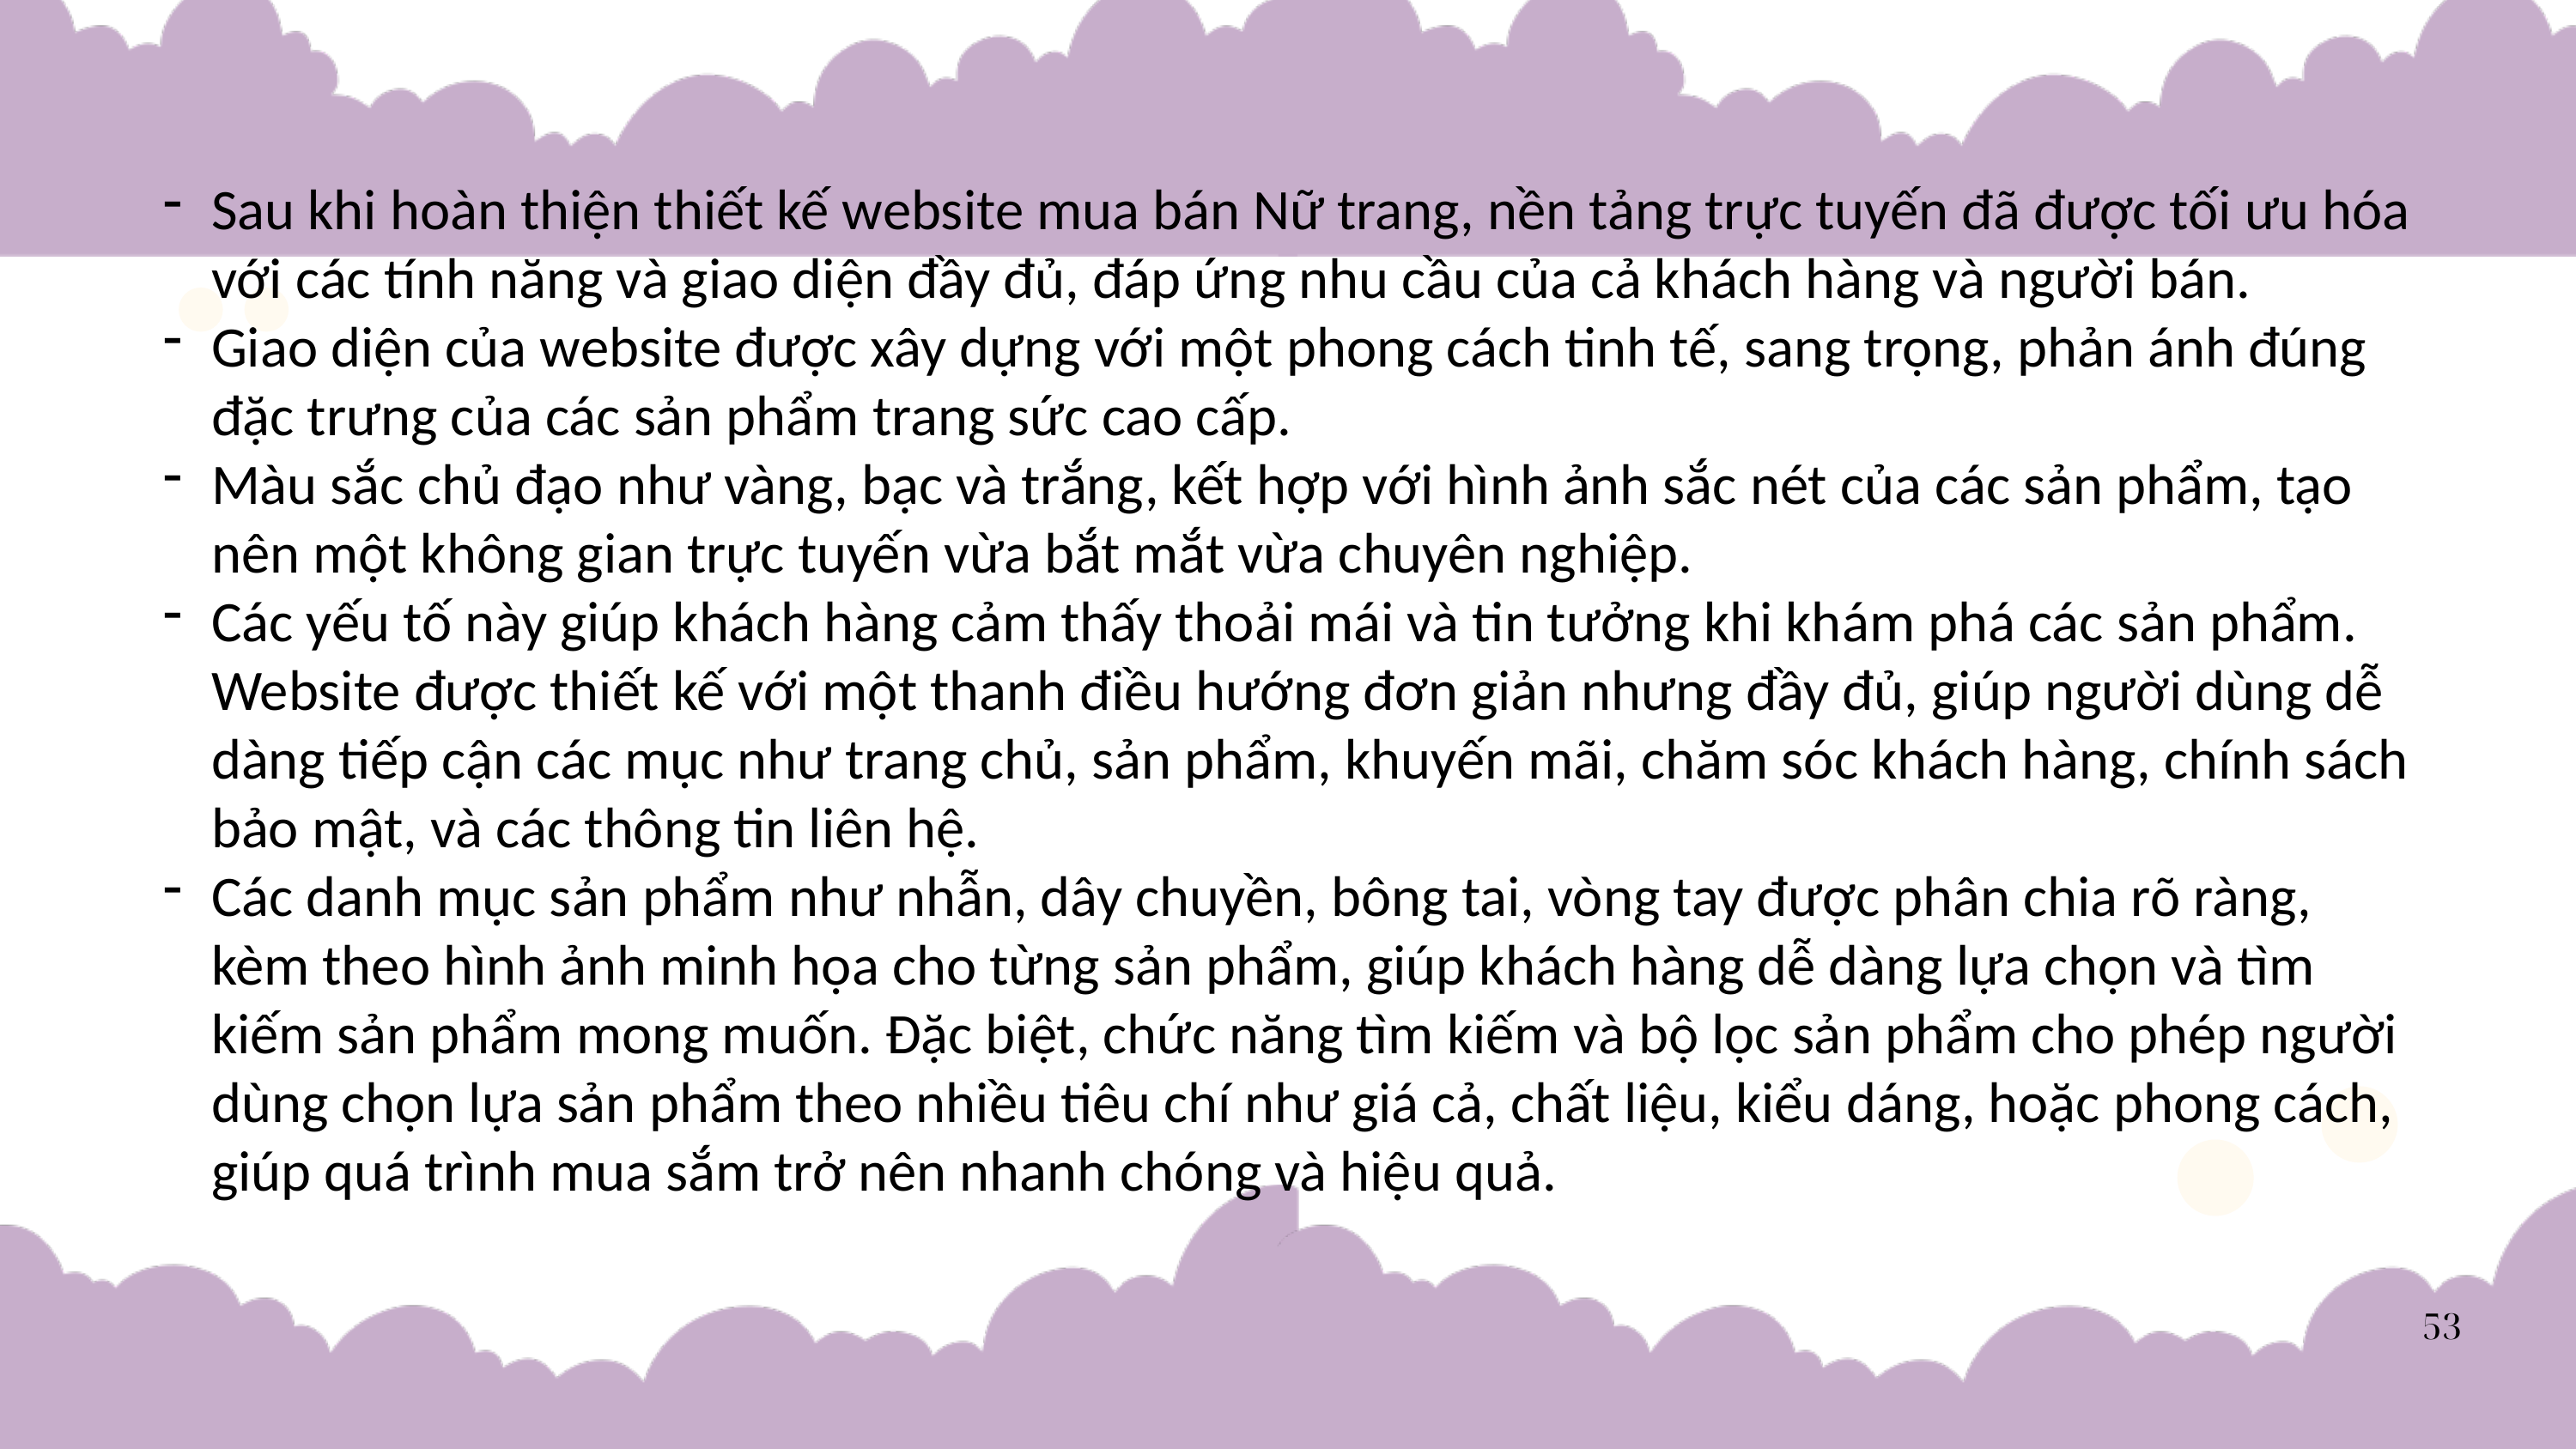

Sau khi hoàn thiện thiết kế website mua bán Nữ trang, nền tảng trực tuyến đã được tối ưu hóa với các tính năng và giao diện đầy đủ, đáp ứng nhu cầu của cả khách hàng và người bán.
Giao diện của website được xây dựng với một phong cách tinh tế, sang trọng, phản ánh đúng đặc trưng của các sản phẩm trang sức cao cấp.
Màu sắc chủ đạo như vàng, bạc và trắng, kết hợp với hình ảnh sắc nét của các sản phẩm, tạo nên một không gian trực tuyến vừa bắt mắt vừa chuyên nghiệp.
Các yếu tố này giúp khách hàng cảm thấy thoải mái và tin tưởng khi khám phá các sản phẩm. Website được thiết kế với một thanh điều hướng đơn giản nhưng đầy đủ, giúp người dùng dễ dàng tiếp cận các mục như trang chủ, sản phẩm, khuyến mãi, chăm sóc khách hàng, chính sách bảo mật, và các thông tin liên hệ.
Các danh mục sản phẩm như nhẫn, dây chuyền, bông tai, vòng tay được phân chia rõ ràng, kèm theo hình ảnh minh họa cho từng sản phẩm, giúp khách hàng dễ dàng lựa chọn và tìm kiếm sản phẩm mong muốn. Đặc biệt, chức năng tìm kiếm và bộ lọc sản phẩm cho phép người dùng chọn lựa sản phẩm theo nhiều tiêu chí như giá cả, chất liệu, kiểu dáng, hoặc phong cách, giúp quá trình mua sắm trở nên nhanh chóng và hiệu quả.

53